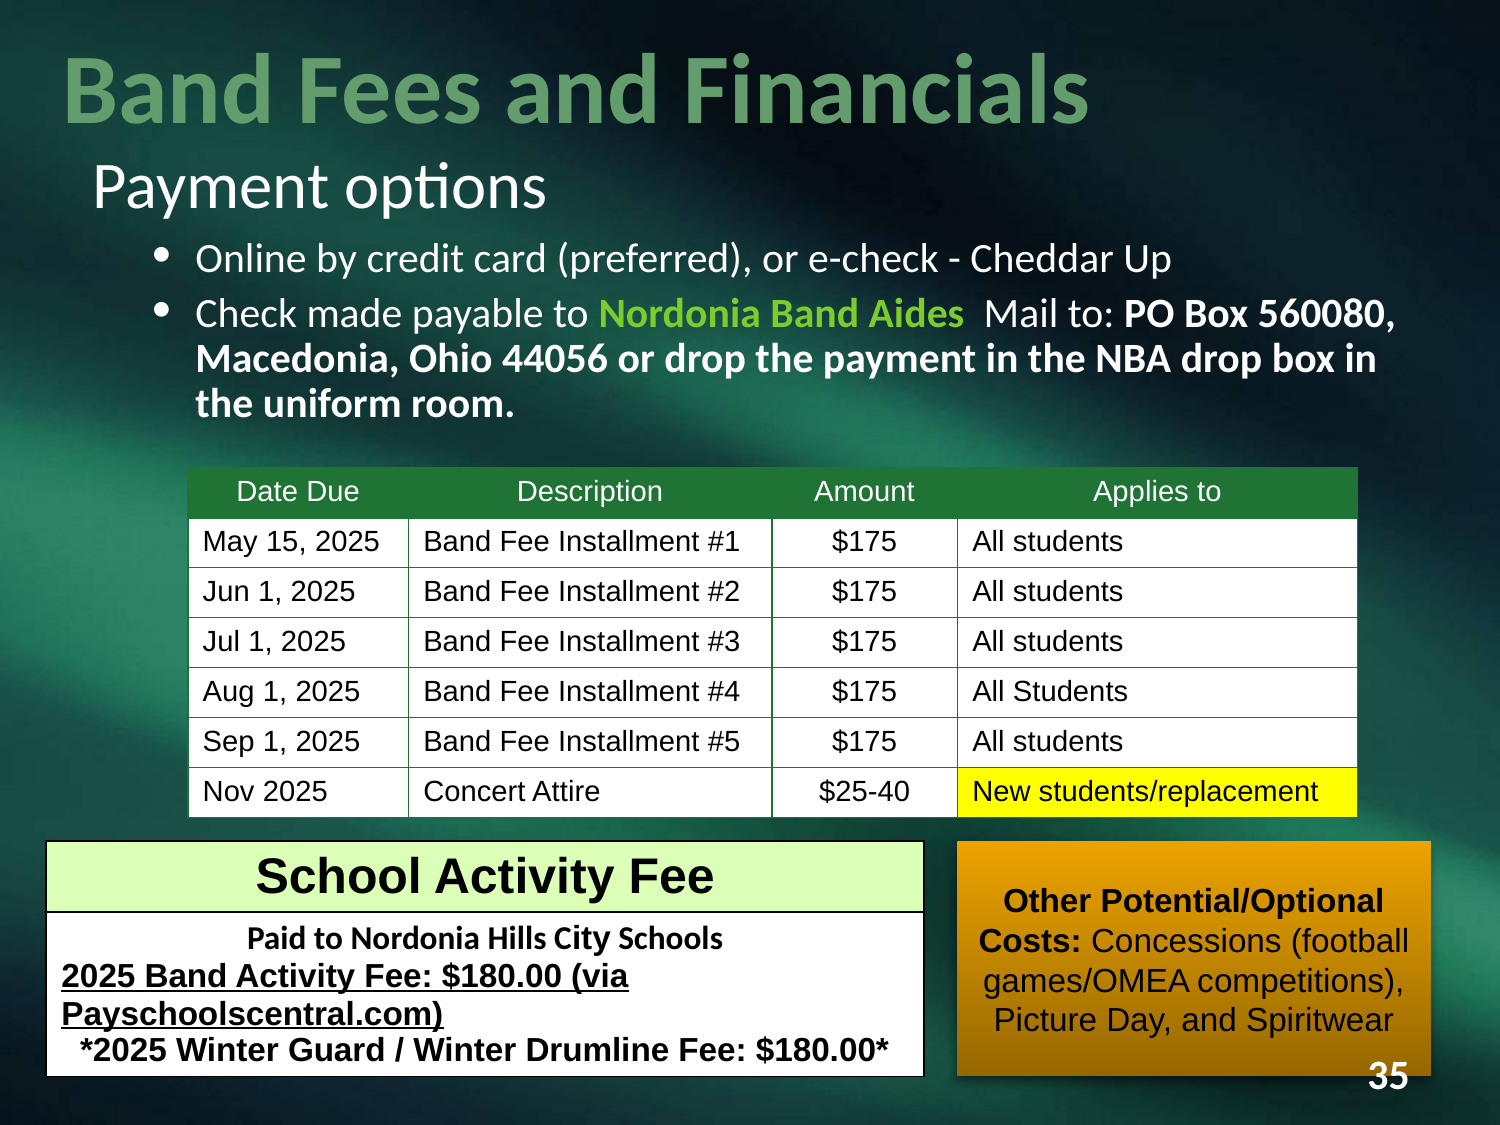

# Band Fees and Financials
Payment options
Online by credit card (preferred), or e-check - Cheddar Up
Check made payable to Nordonia Band Aides  Mail to: PO Box 560080, Macedonia, Ohio 44056 or drop the payment in the NBA drop box in the uniform room.
| Date Due | Description | Amount | Applies to |
| --- | --- | --- | --- |
| May 15, 2025 | Band Fee Installment #1 | $175 | All students |
| Jun 1, 2025 | Band Fee Installment #2 | $175 | All students |
| Jul 1, 2025 | Band Fee Installment #3 | $175 | All students |
| Aug 1, 2025 | Band Fee Installment #4 | $175 | All Students |
| Sep 1, 2025 | Band Fee Installment #5 | $175 | All students |
| Nov 2025 | Concert Attire | $25-40 | New students/replacement |
| School Activity Fee |
| --- |
| Paid to Nordonia Hills City Schools 2025 Band Activity Fee: $180.00 (via Payschoolscentral.com) \*2025 Winter Guard / Winter Drumline Fee: $180.00\* |
Other Potential/Optional Costs: Concessions (football games/OMEA competitions), Picture Day, and Spiritwear
35